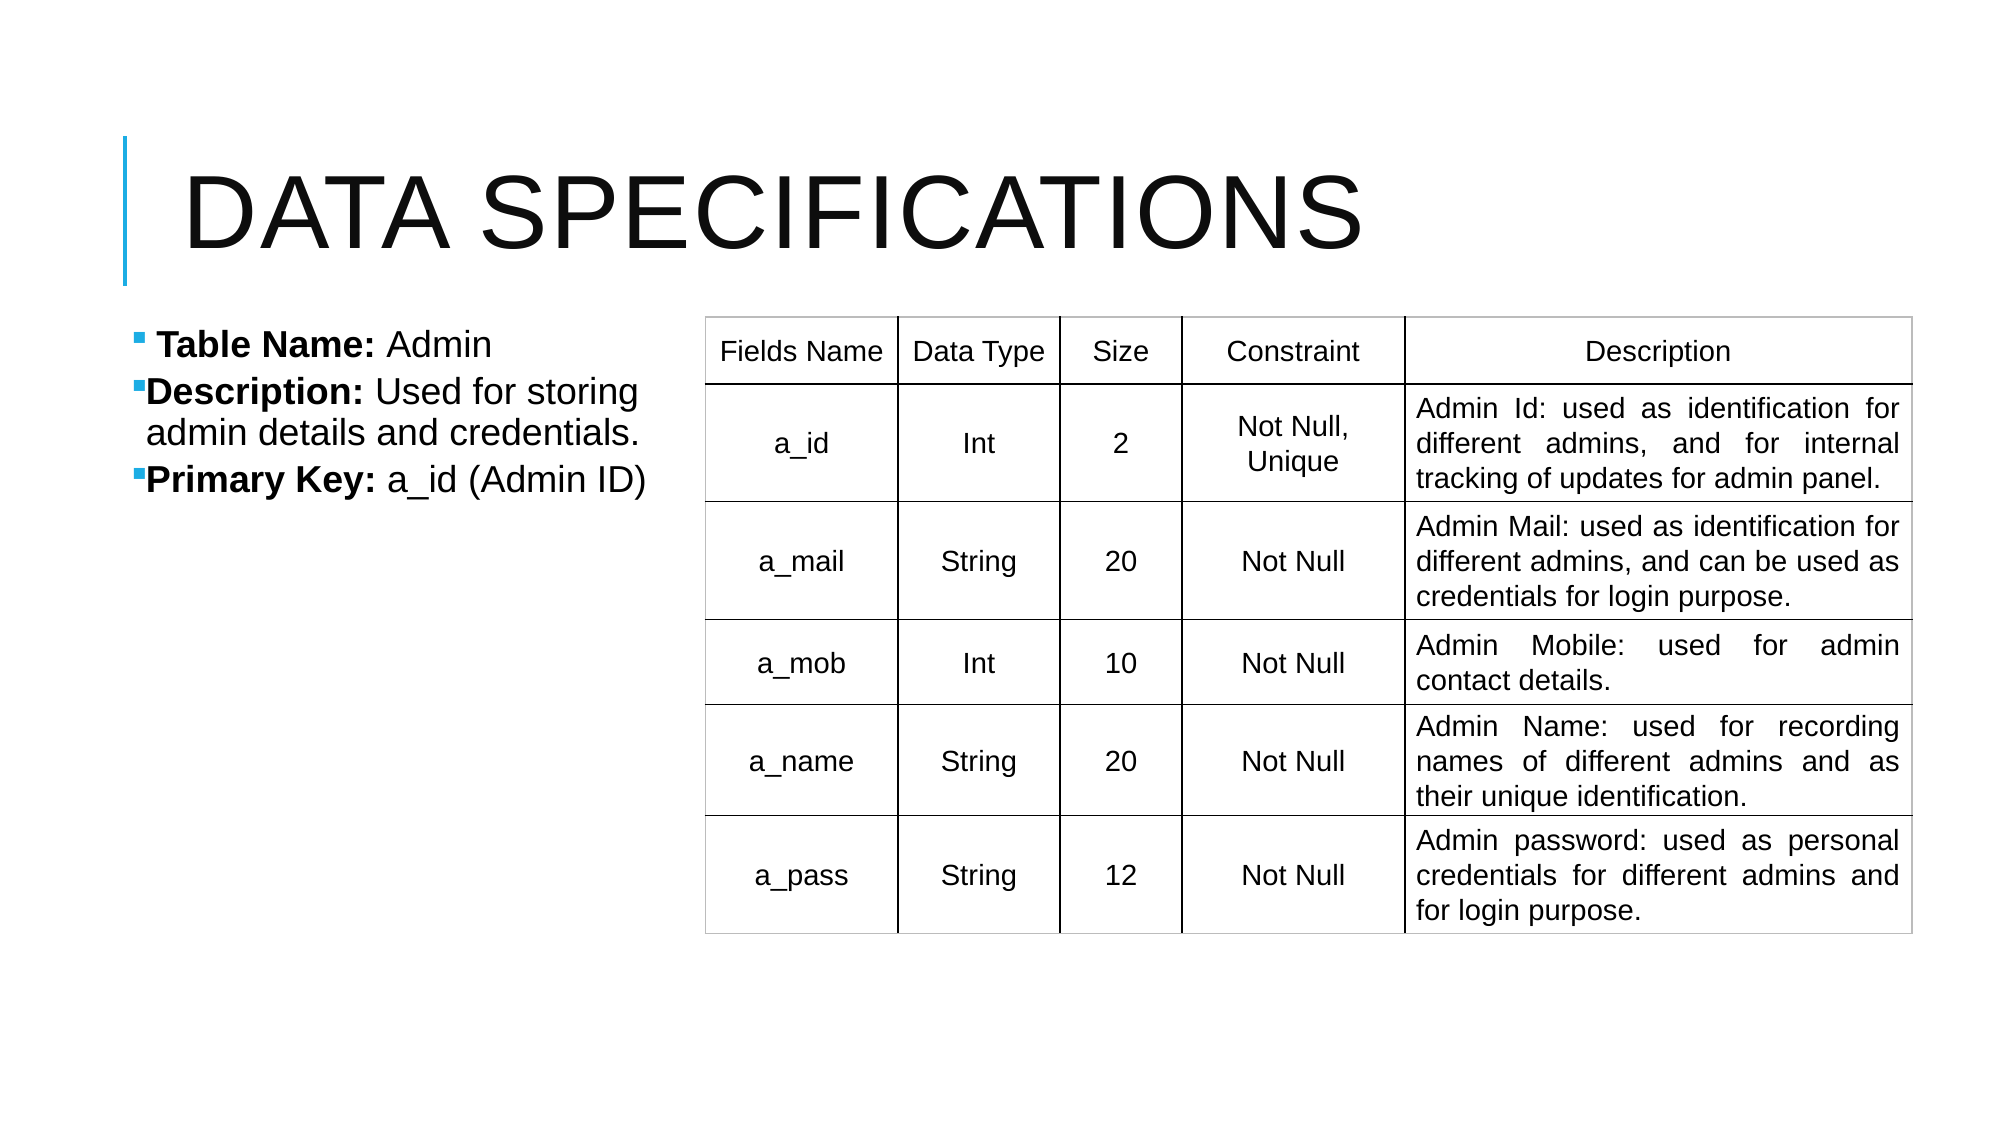

# Data Specifications
 Table Name: Admin
Description: Used for storing admin details and credentials.
Primary Key: a_id (Admin ID)

| Fields Name | Data Type | Size | Constraint | Description |
| --- | --- | --- | --- | --- |
| a\_id | Int | 2 | Not Null, Unique | Admin Id: used as identification for different admins, and for internal tracking of updates for admin panel. |
| a\_mail | String | 20 | Not Null | Admin Mail: used as identification for different admins, and can be used as credentials for login purpose. |
| a\_mob | Int | 10 | Not Null | Admin Mobile: used for admin contact details. |
| a\_name | String | 20 | Not Null | Admin Name: used for recording names of different admins and as their unique identification. |
| a\_pass | String | 12 | Not Null | Admin password: used as personal credentials for different admins and for login purpose. |